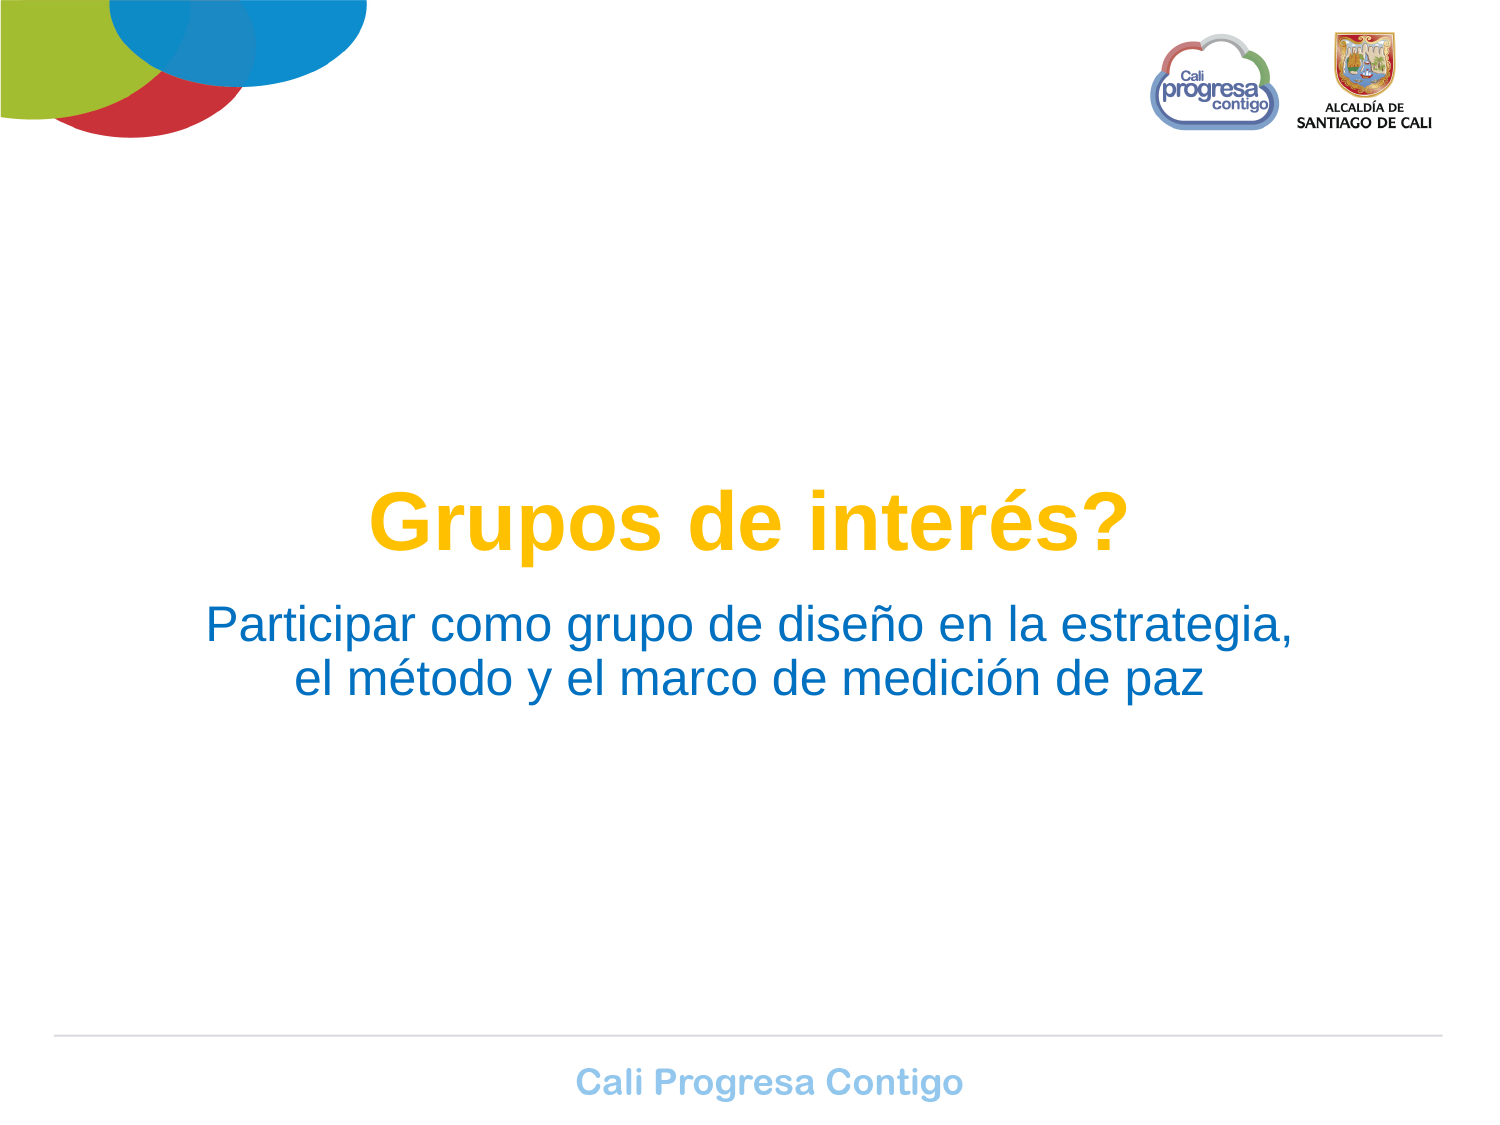

# Grupos de interés?
Participar como grupo de diseño en la estrategia, el método y el marco de medición de paz